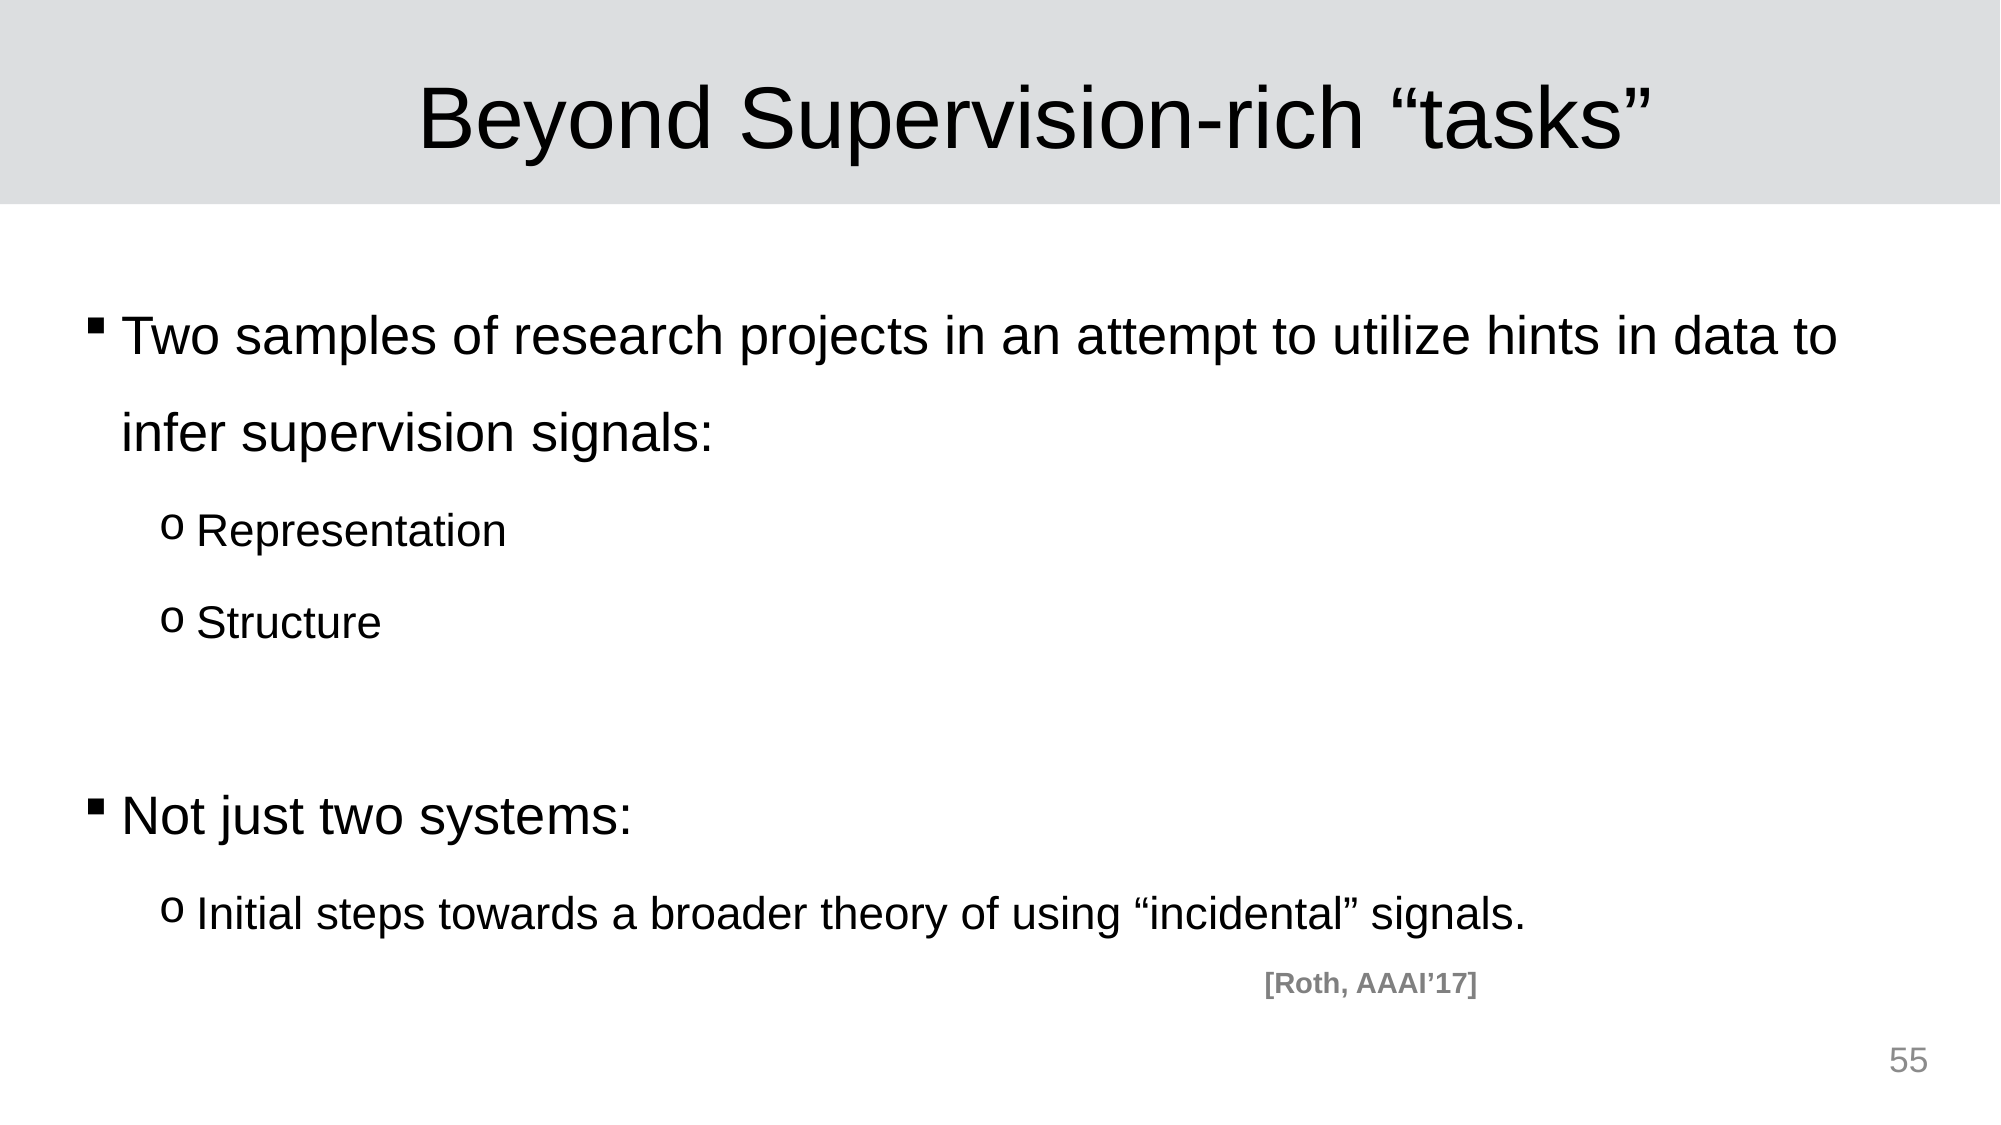

# Beyond Supervision-rich “tasks”
Two samples of research projects in an attempt to utilize hints in data to infer supervision signals:
Representation
Structure

Not just two systems:
Initial steps towards a broader theory of using “incidental” signals.
[Roth, AAAI’17]
55